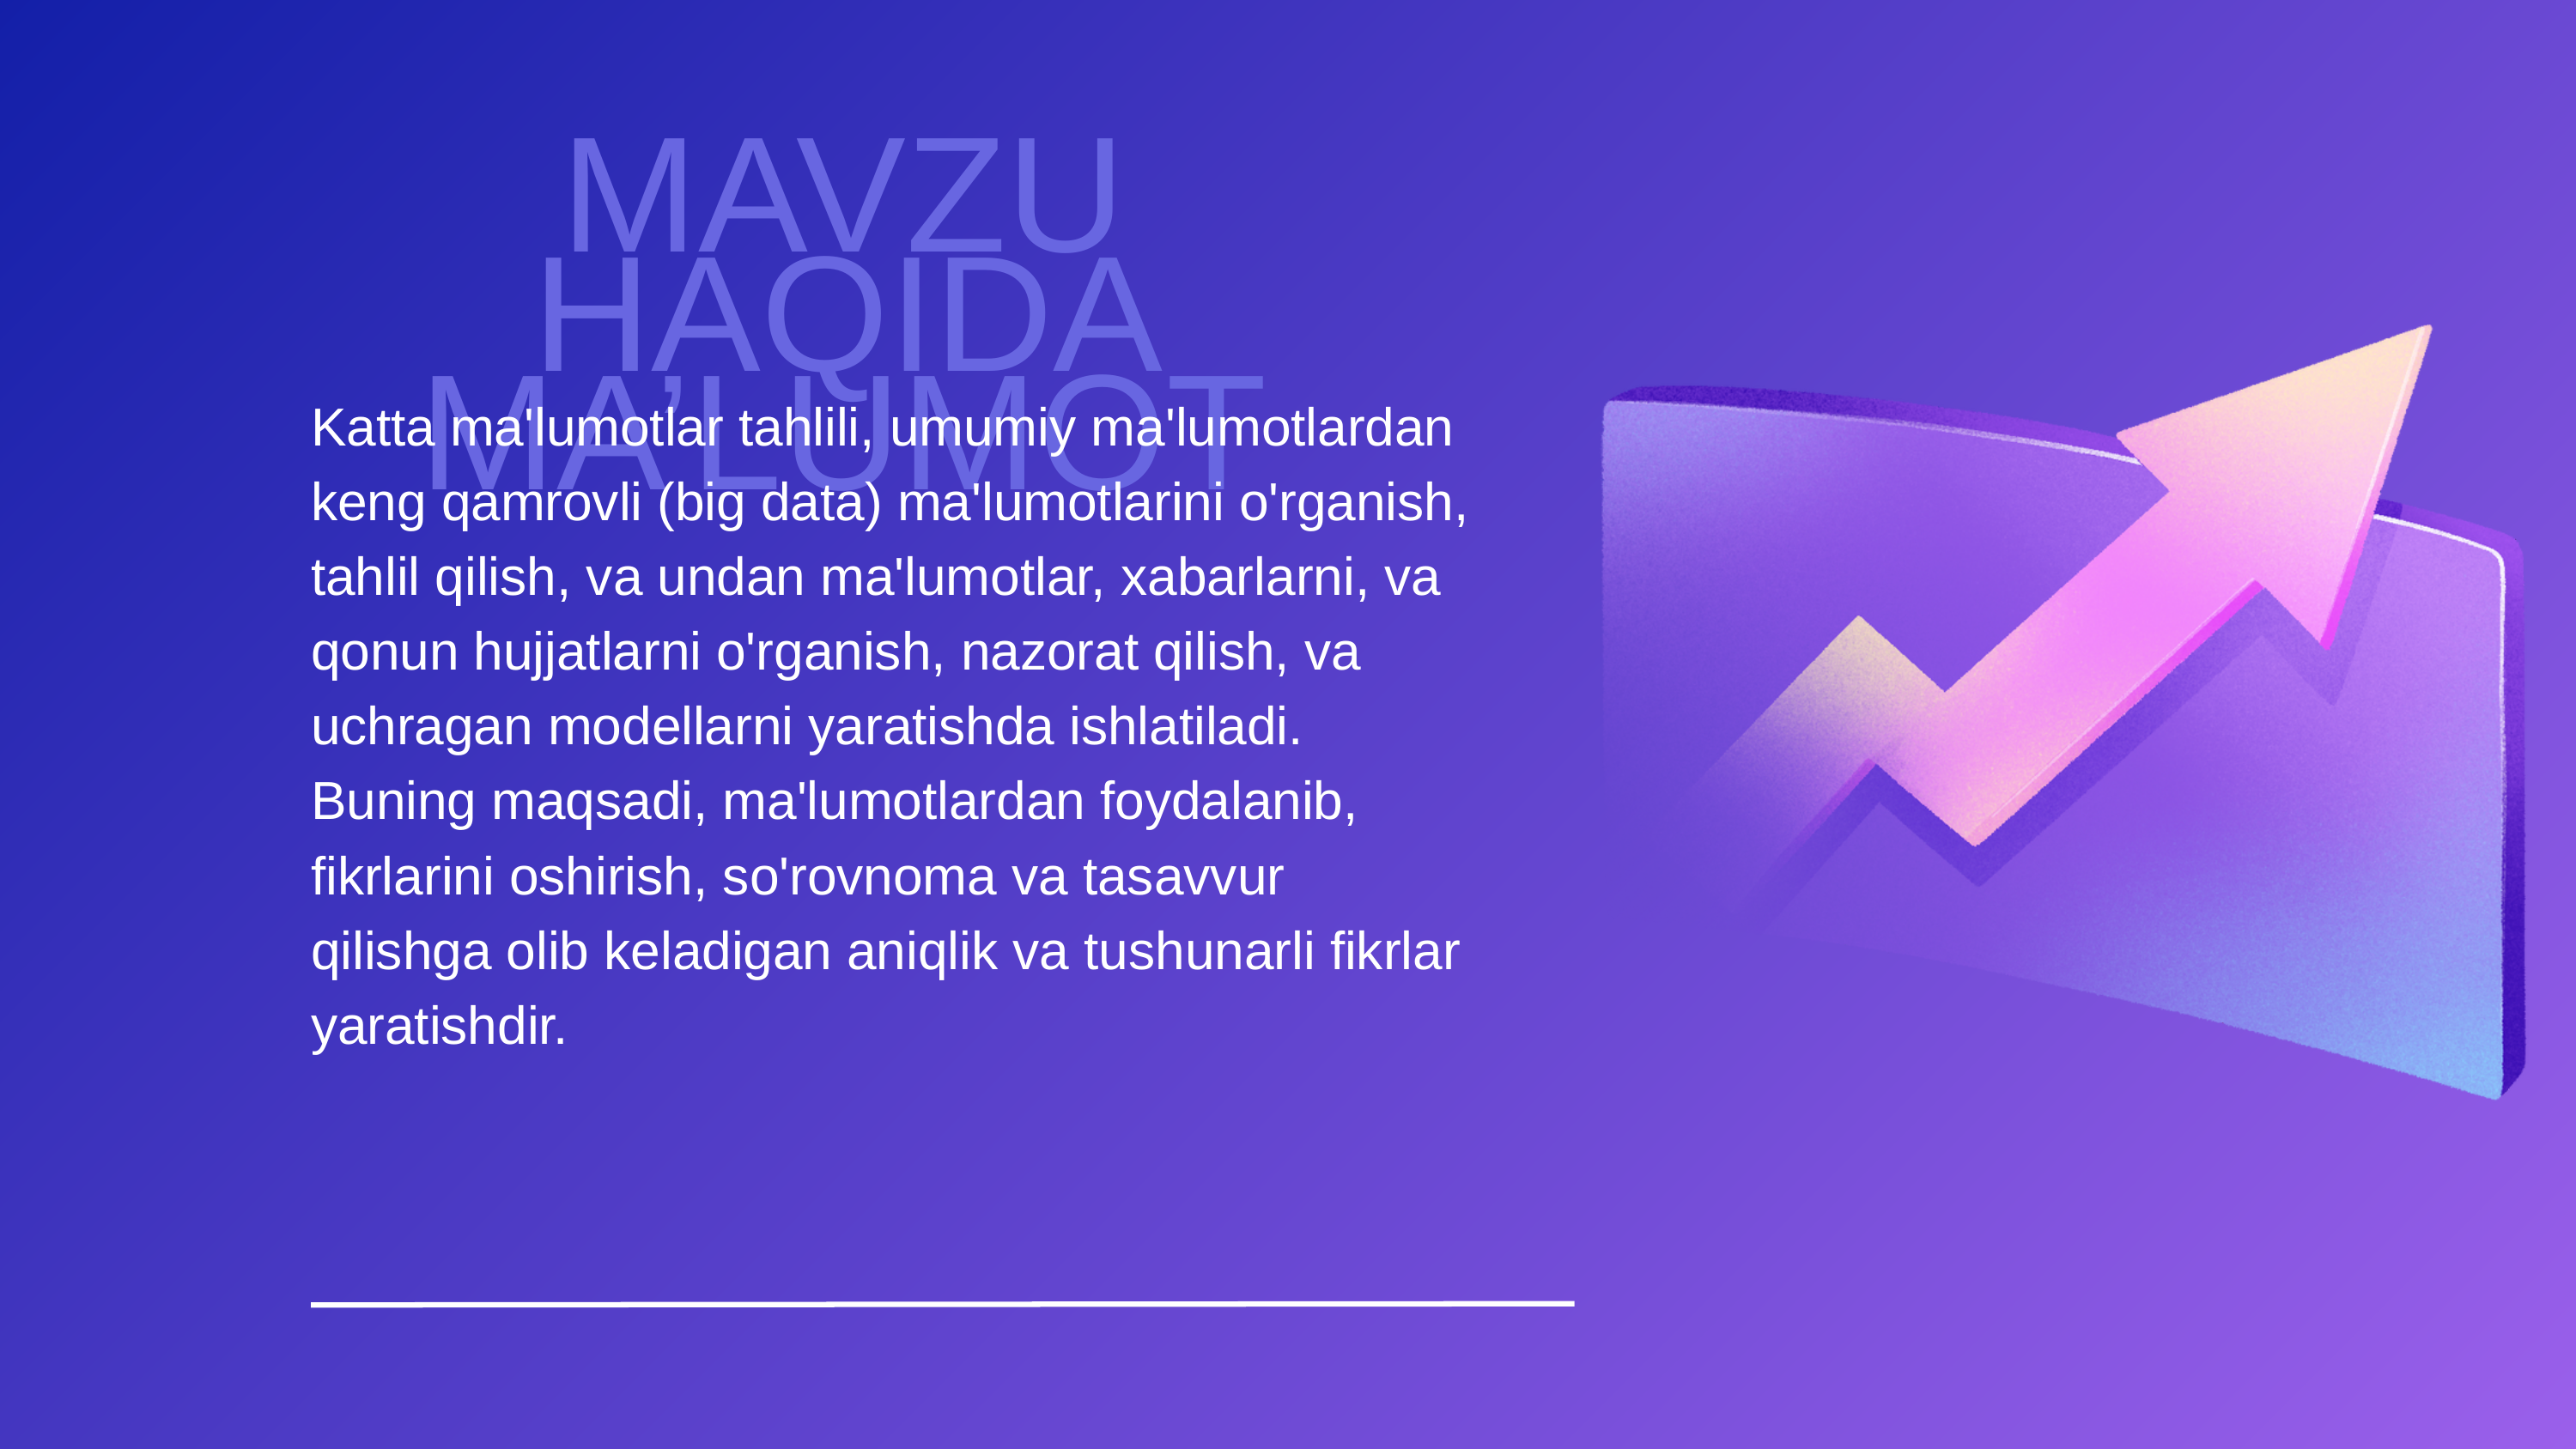

MAVZU HAQIDA MA’LUMOT

Katta ma'lumotlar tahlili, umumiy ma'lumotlardan keng qamrovli (big data) ma'lumotlarini o'rganish, tahlil qilish, va undan ma'lumotlar, xabarlarni, va qonun hujjatlarni o'rganish, nazorat qilish, va uchragan modellarni yaratishda ishlatiladi. Buning maqsadi, ma'lumotlardan foydalanib, fikrlarini oshirish, so'rovnoma va tasavvur qilishga olib keladigan aniqlik va tushunarli fikrlar yaratishdir.